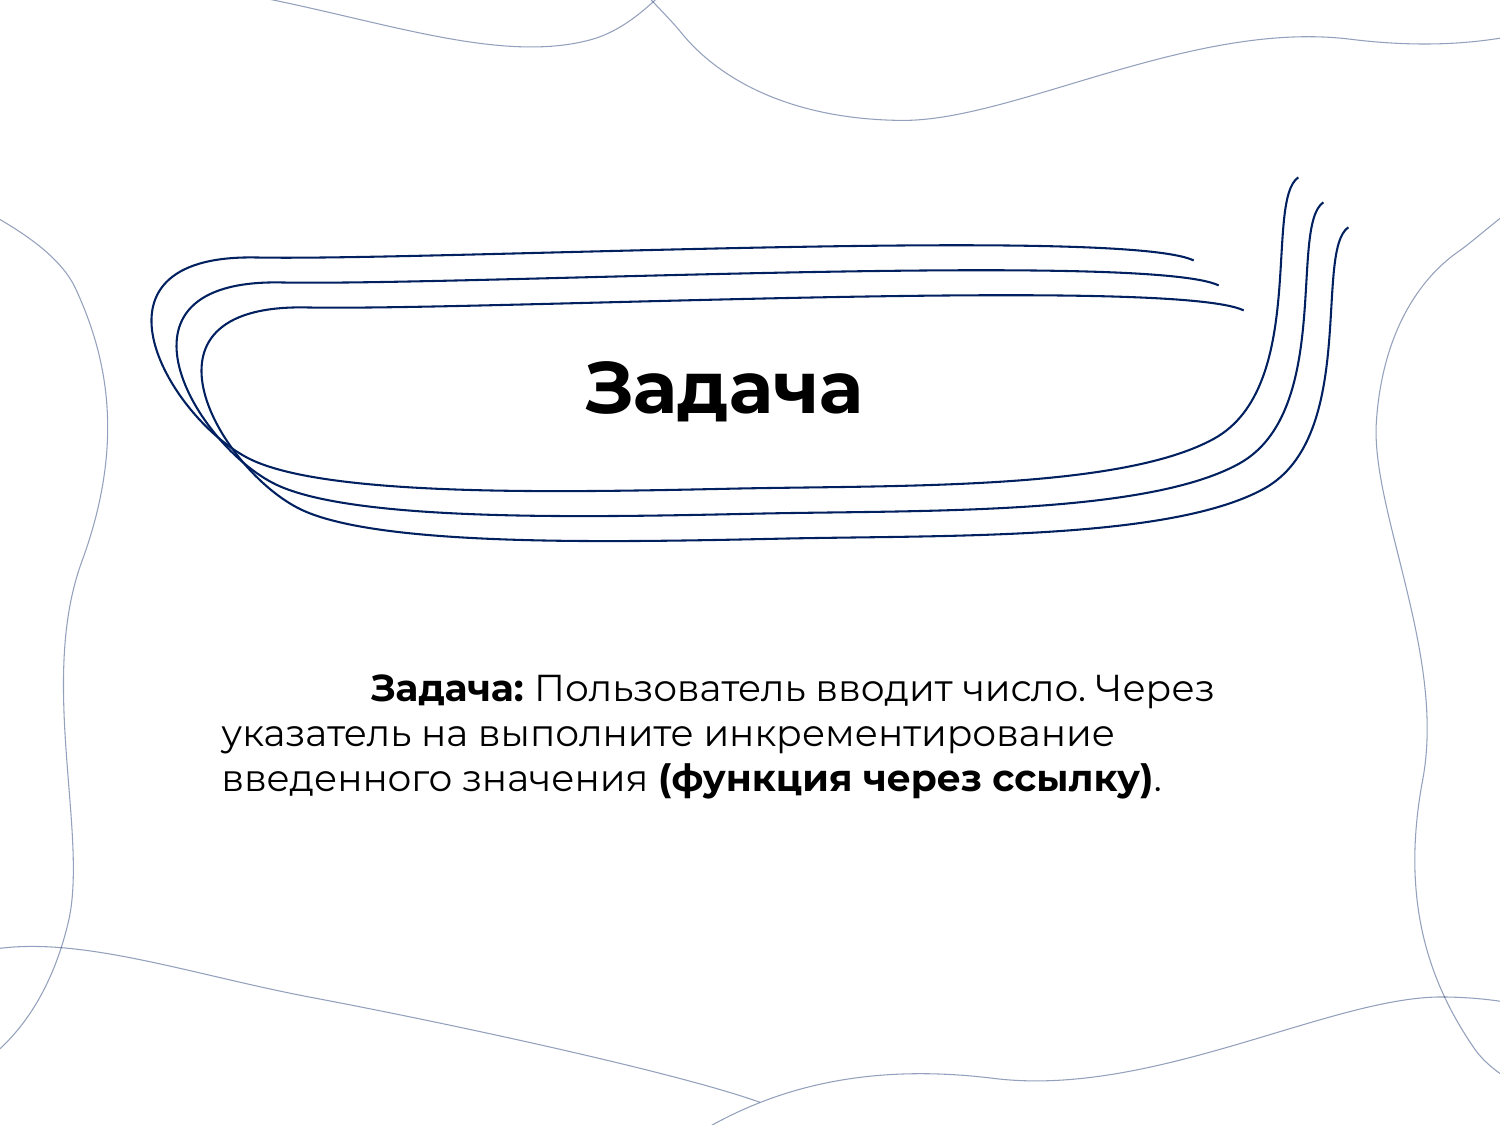

# Задача

	Задача: Пользователь вводит число. Через указатель на выполните инкрементирование введенного значения (функция через ссылку).